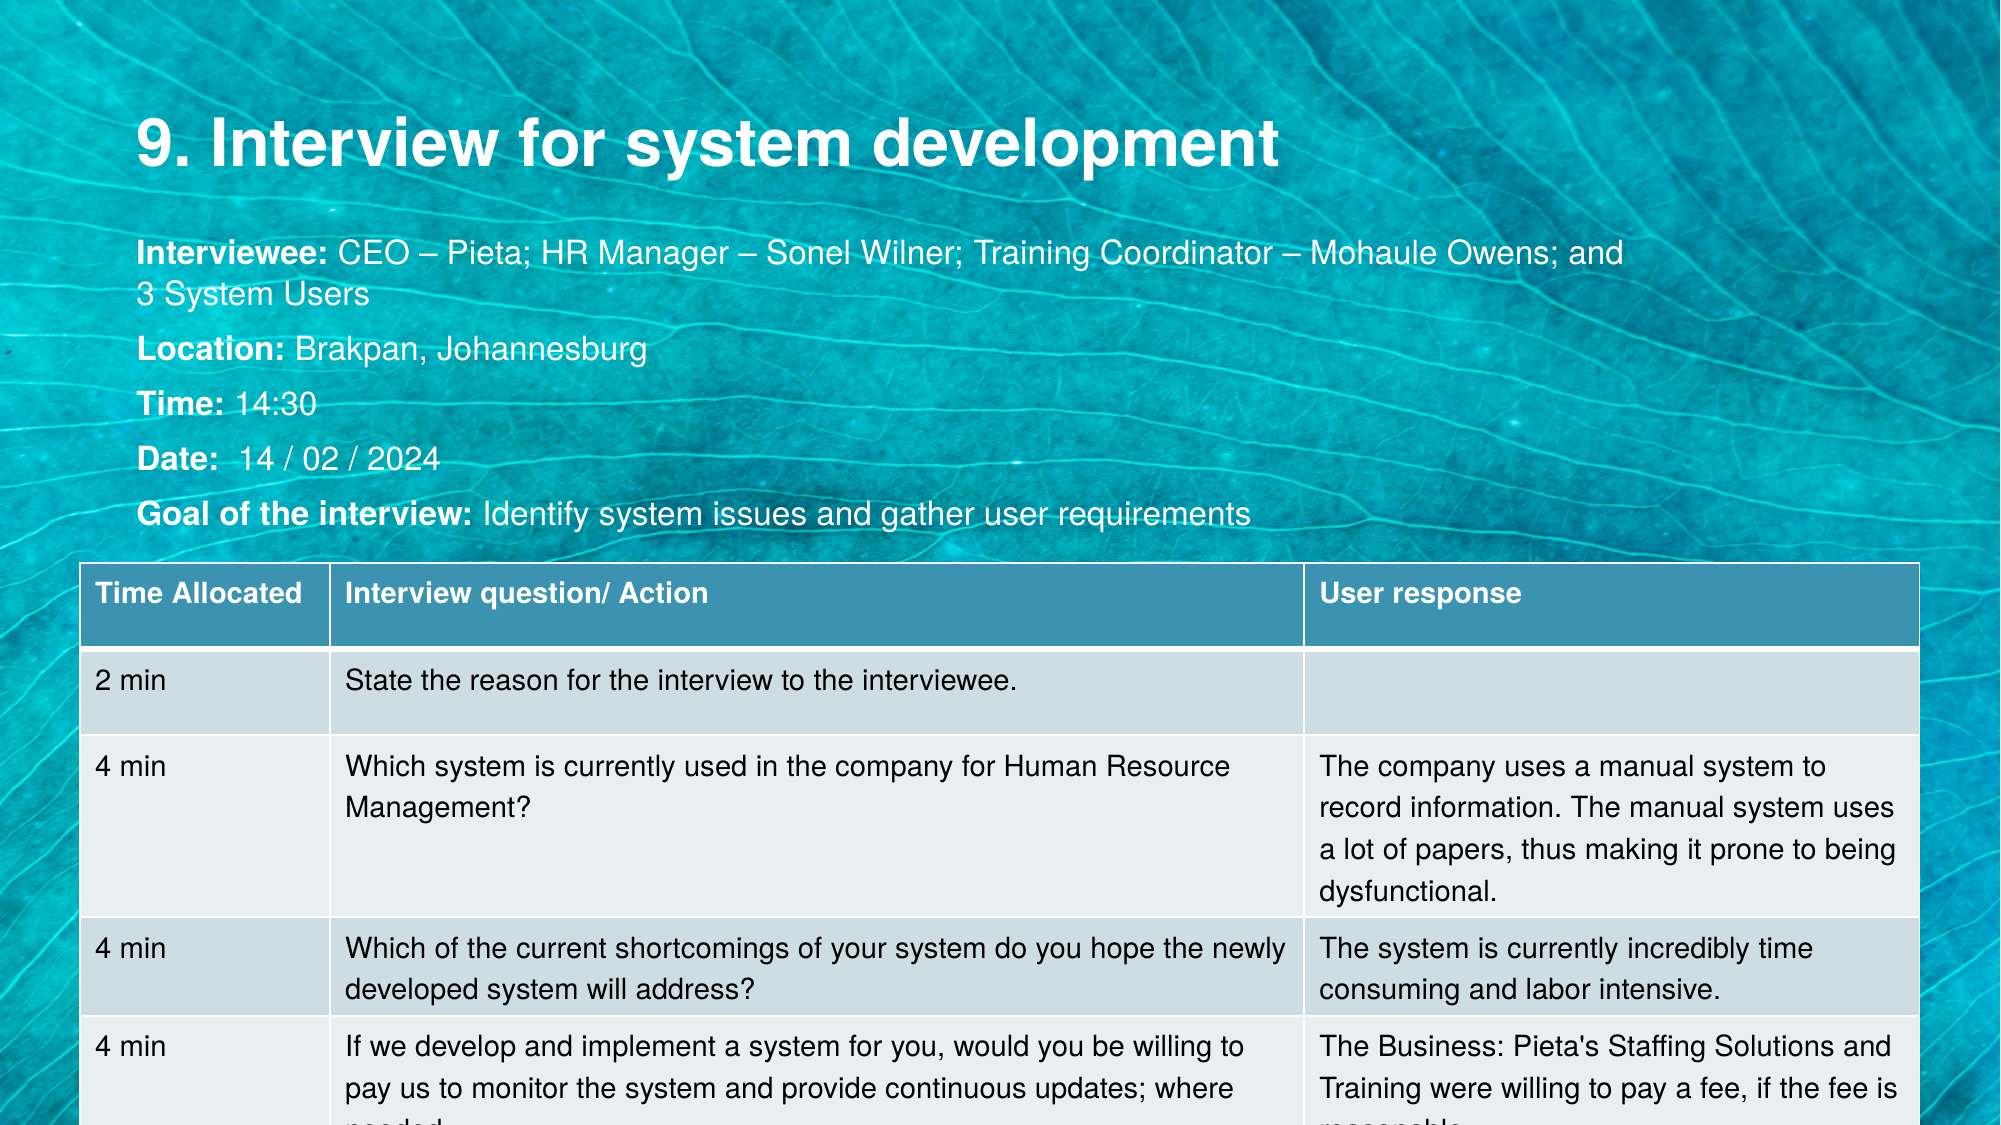

9. Interview for system development
Interviewee: CEO – Pieta; HR Manager – Sonel Wilner; Training Coordinator – Mohaule Owens; and 3 System Users
Location: Brakpan, Johannesburg
Time: 14:30
Date:  14 / 02 / 2024
Goal of the interview: Identify system issues and gather user requirements
| Time Allocated | Interview question/ Action | User response |
| --- | --- | --- |
| 2 min | State the reason for the interview to the interviewee. |  |
| 4 min | Which system is currently used in the company for Human Resource Management? | The company uses a manual system to record information. The manual system uses a lot of papers, thus making it prone to being dysfunctional. |
| 4 min | Which of the current shortcomings of your system do you hope the newly developed system will address? | The system is currently incredibly time consuming and labor intensive. |
| 4 min | If we develop and implement a system for you, would you be willing to pay us to monitor the system and provide continuous updates; where needed. | The Business: Pieta's Staffing Solutions and Training were willing to pay a fee, if the fee is reasonable. |